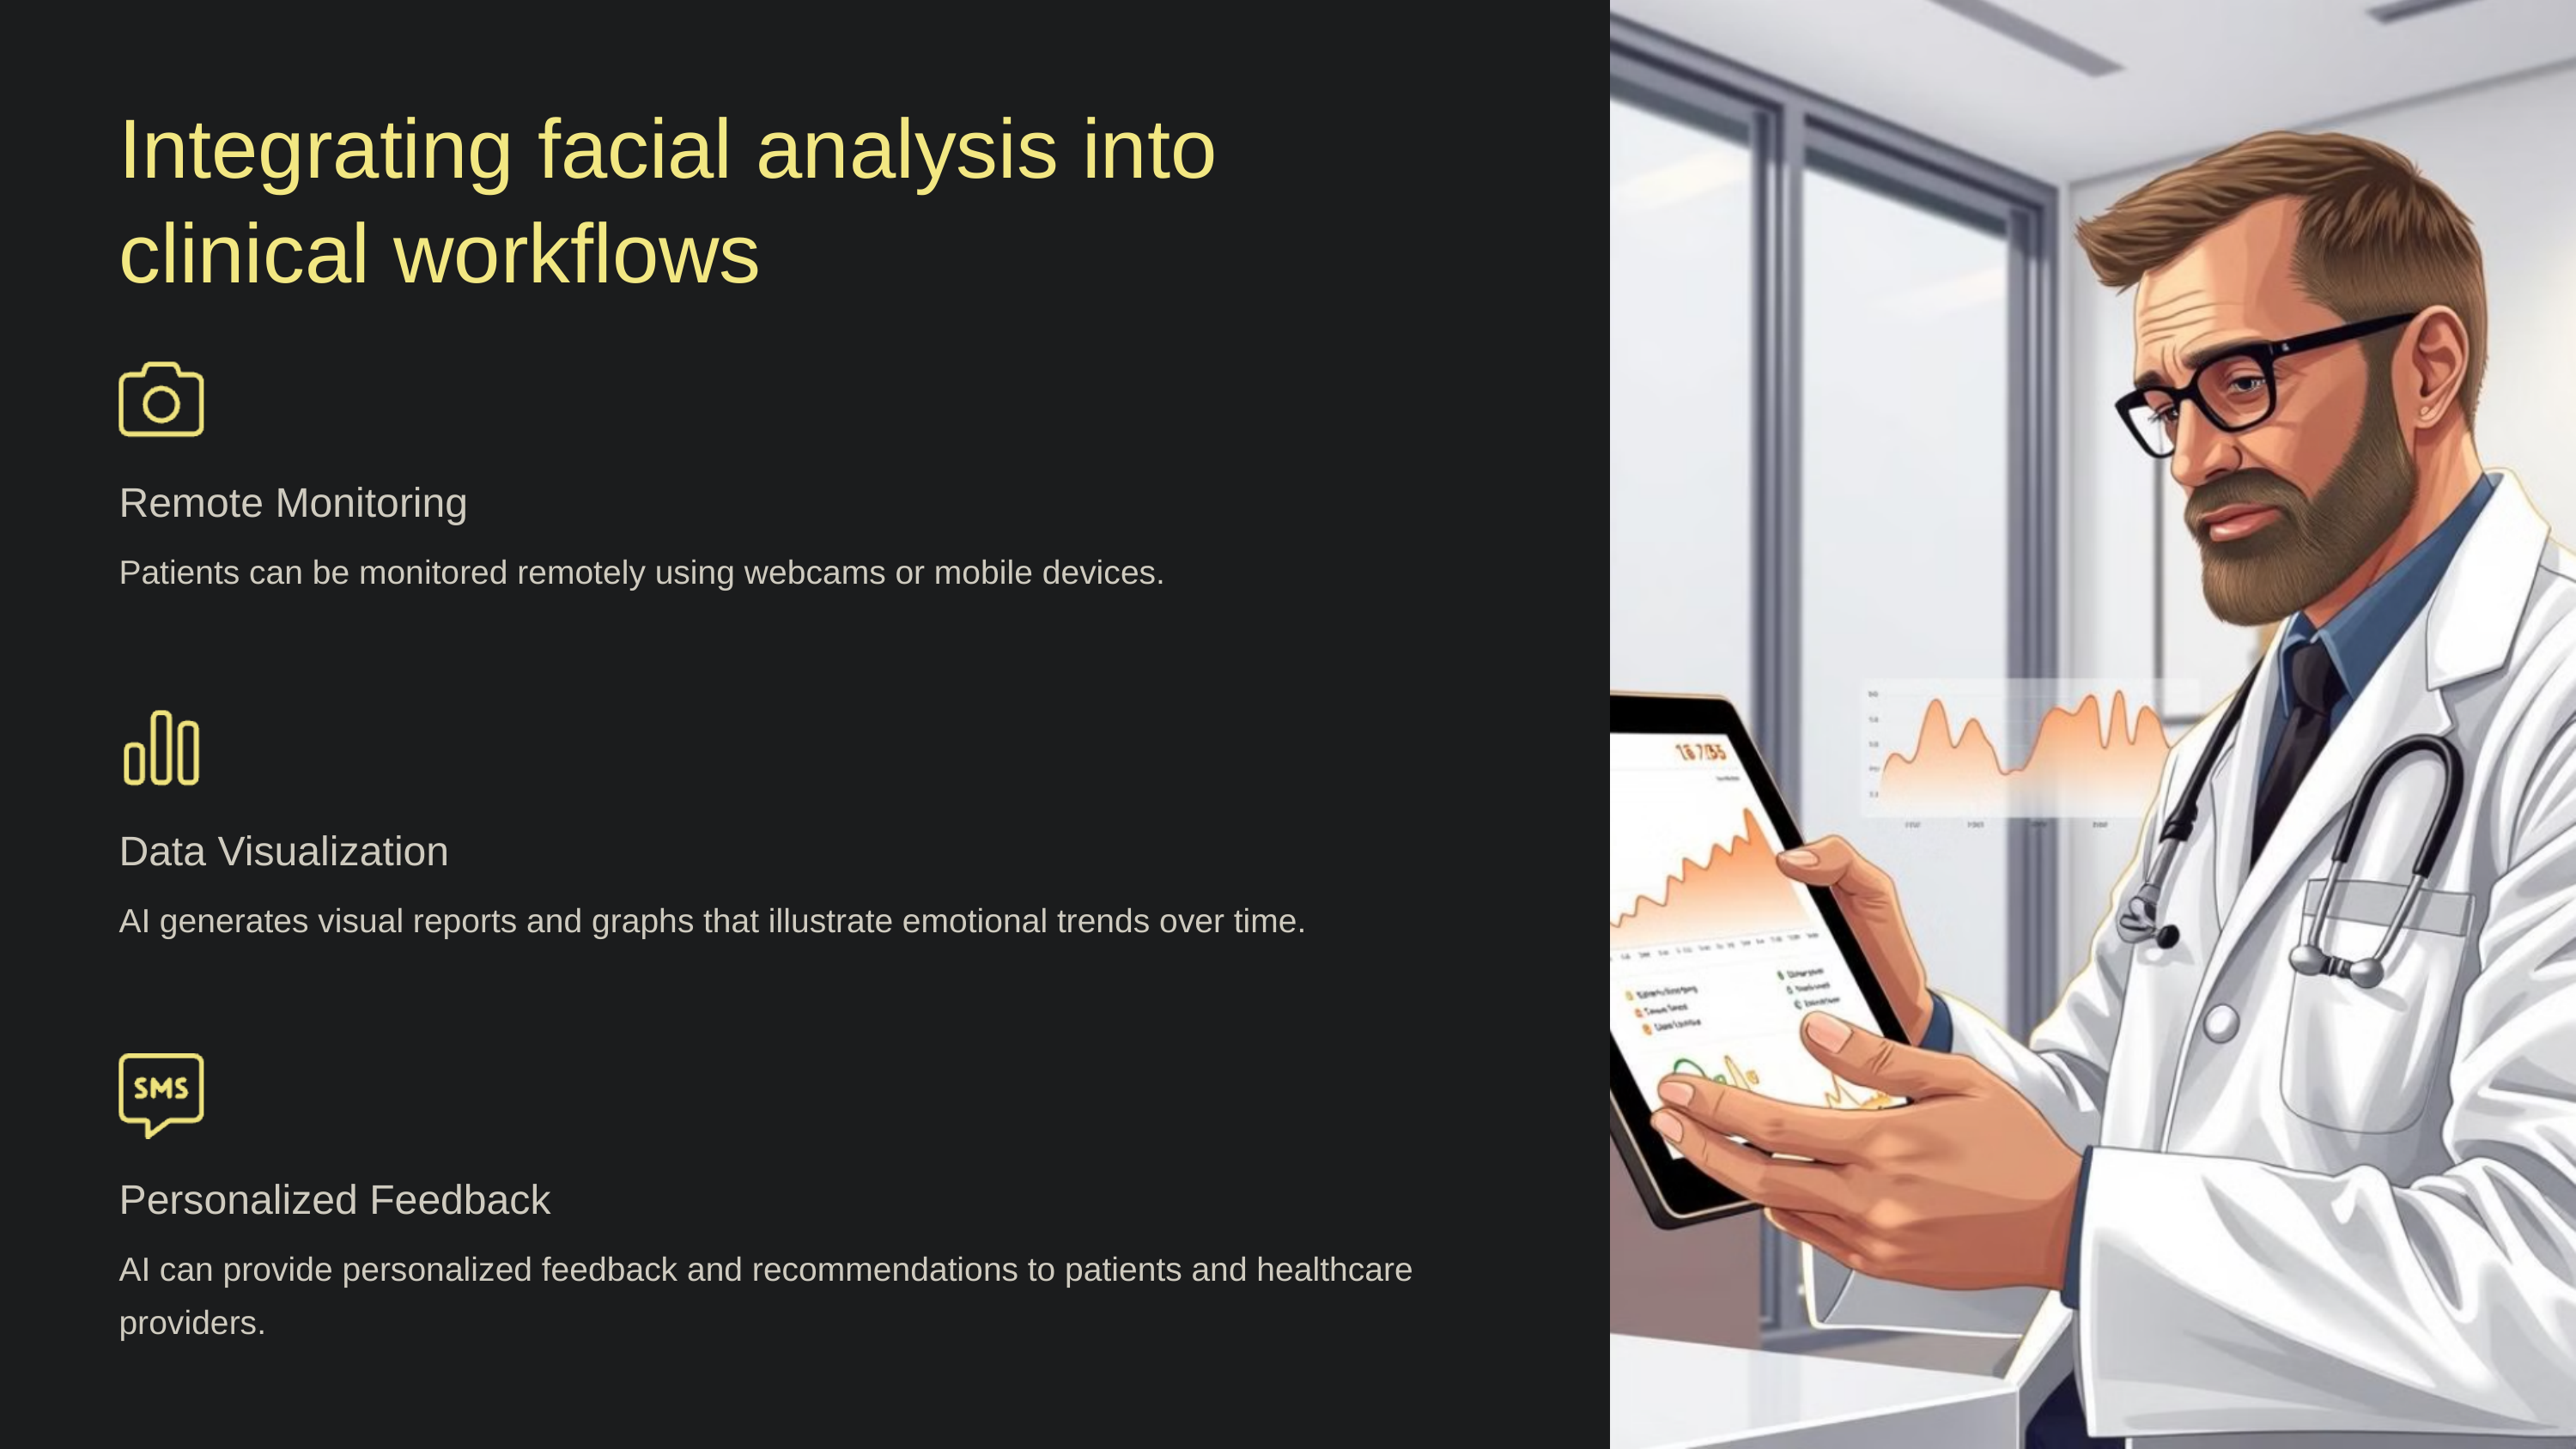

Integrating facial analysis into clinical workflows

Remote Monitoring
Patients can be monitored remotely using webcams or mobile devices.

Data Visualization
AI generates visual reports and graphs that illustrate emotional trends over time.

Personalized Feedback
AI can provide personalized feedback and recommendations to patients and healthcare providers.